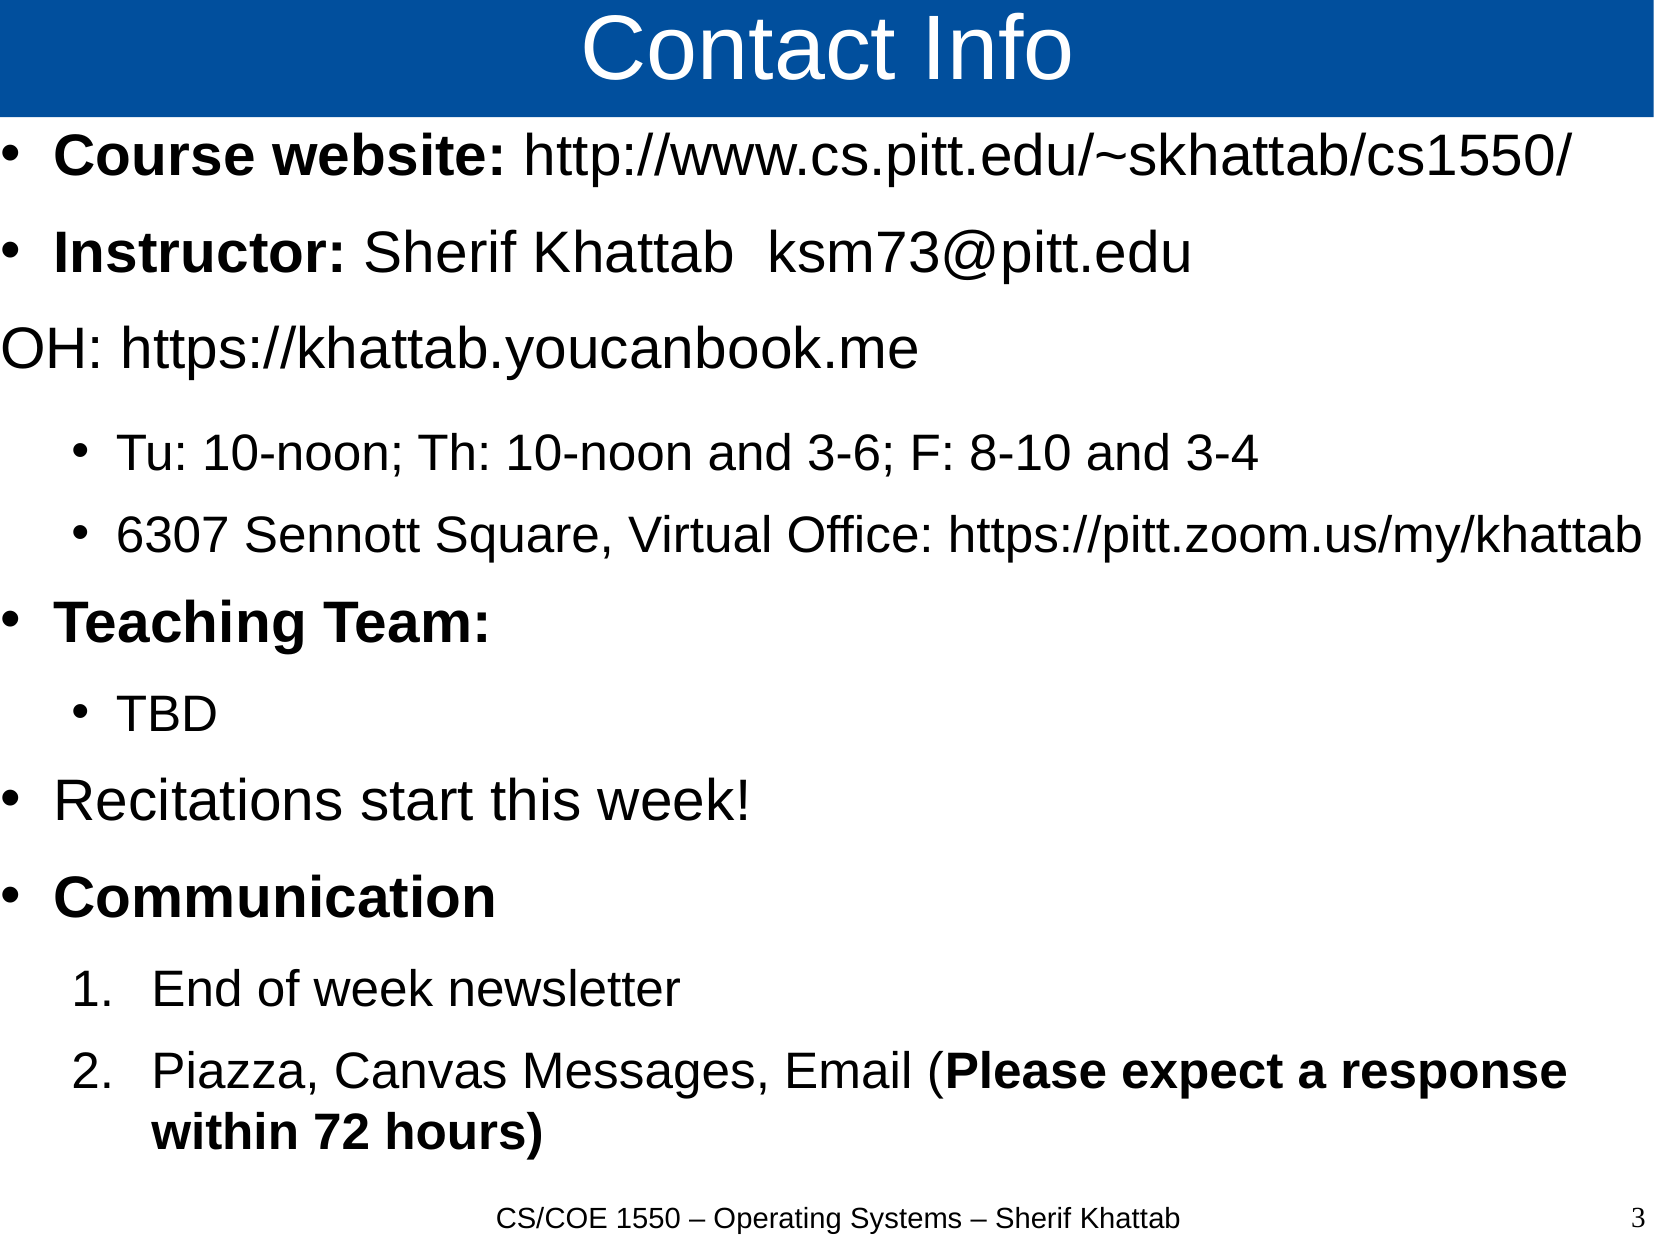

# Contact Info
Course website: http://www.cs.pitt.edu/~skhattab/cs1550/
Instructor: Sherif Khattab  ksm73@pitt.edu
OH: https://khattab.youcanbook.me
Tu: 10-noon; Th: 10-noon and 3-6; F: 8-10 and 3-4
6307 Sennott Square, Virtual Office: https://pitt.zoom.us/my/khattab
Teaching Team:
TBD
Recitations start this week!
Communication
End of week newsletter
Piazza, Canvas Messages, Email (Please expect a response within 72 hours)
3
CS/COE 1550 – Operating Systems – Sherif Khattab